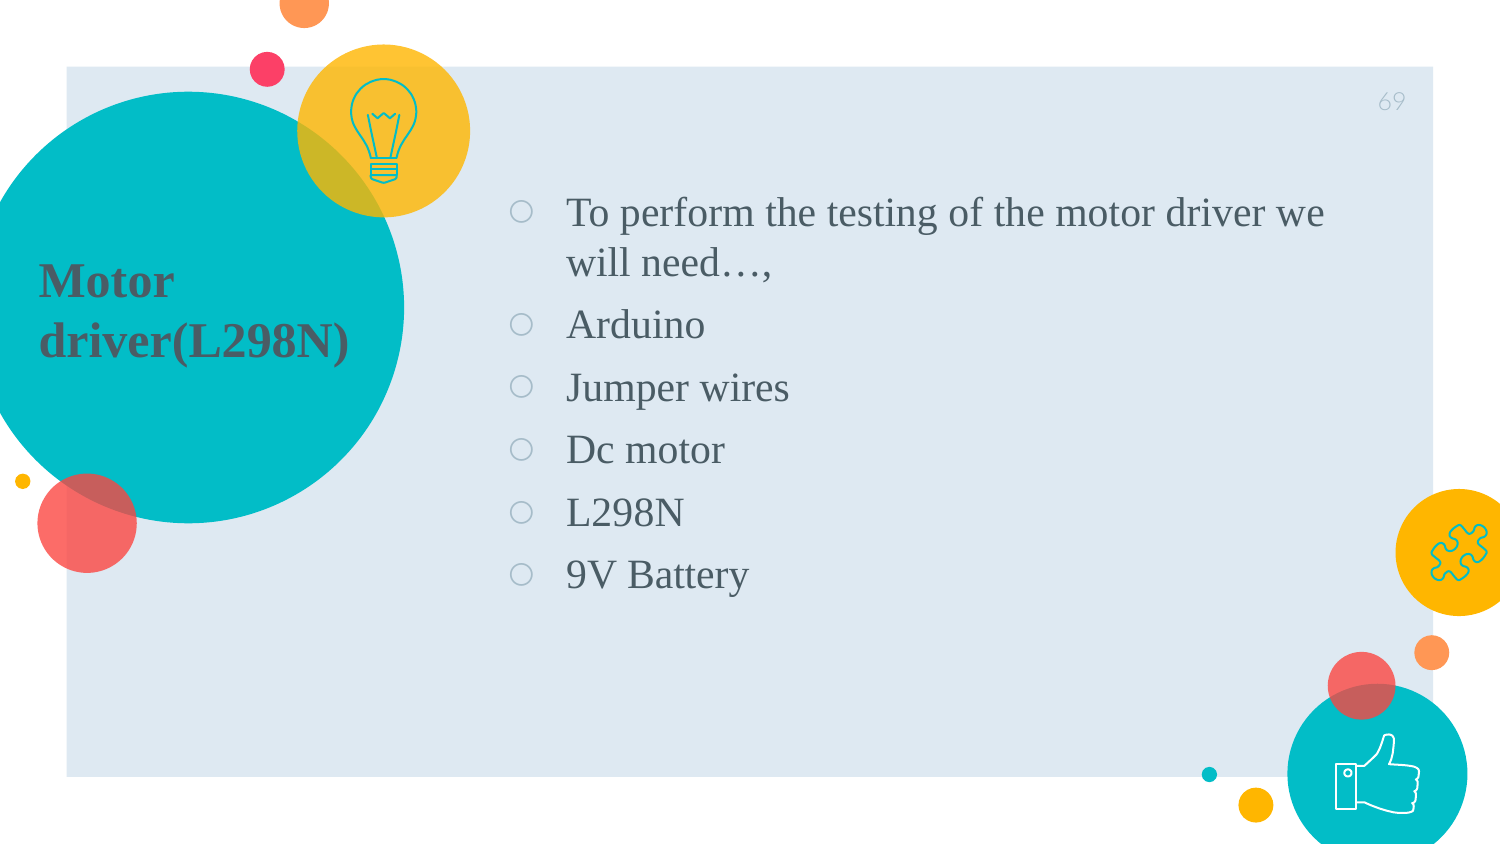

69
# Motor driver(L298N)
To perform the testing of the motor driver we will need…,
Arduino
Jumper wires
Dc motor
L298N
9V Battery